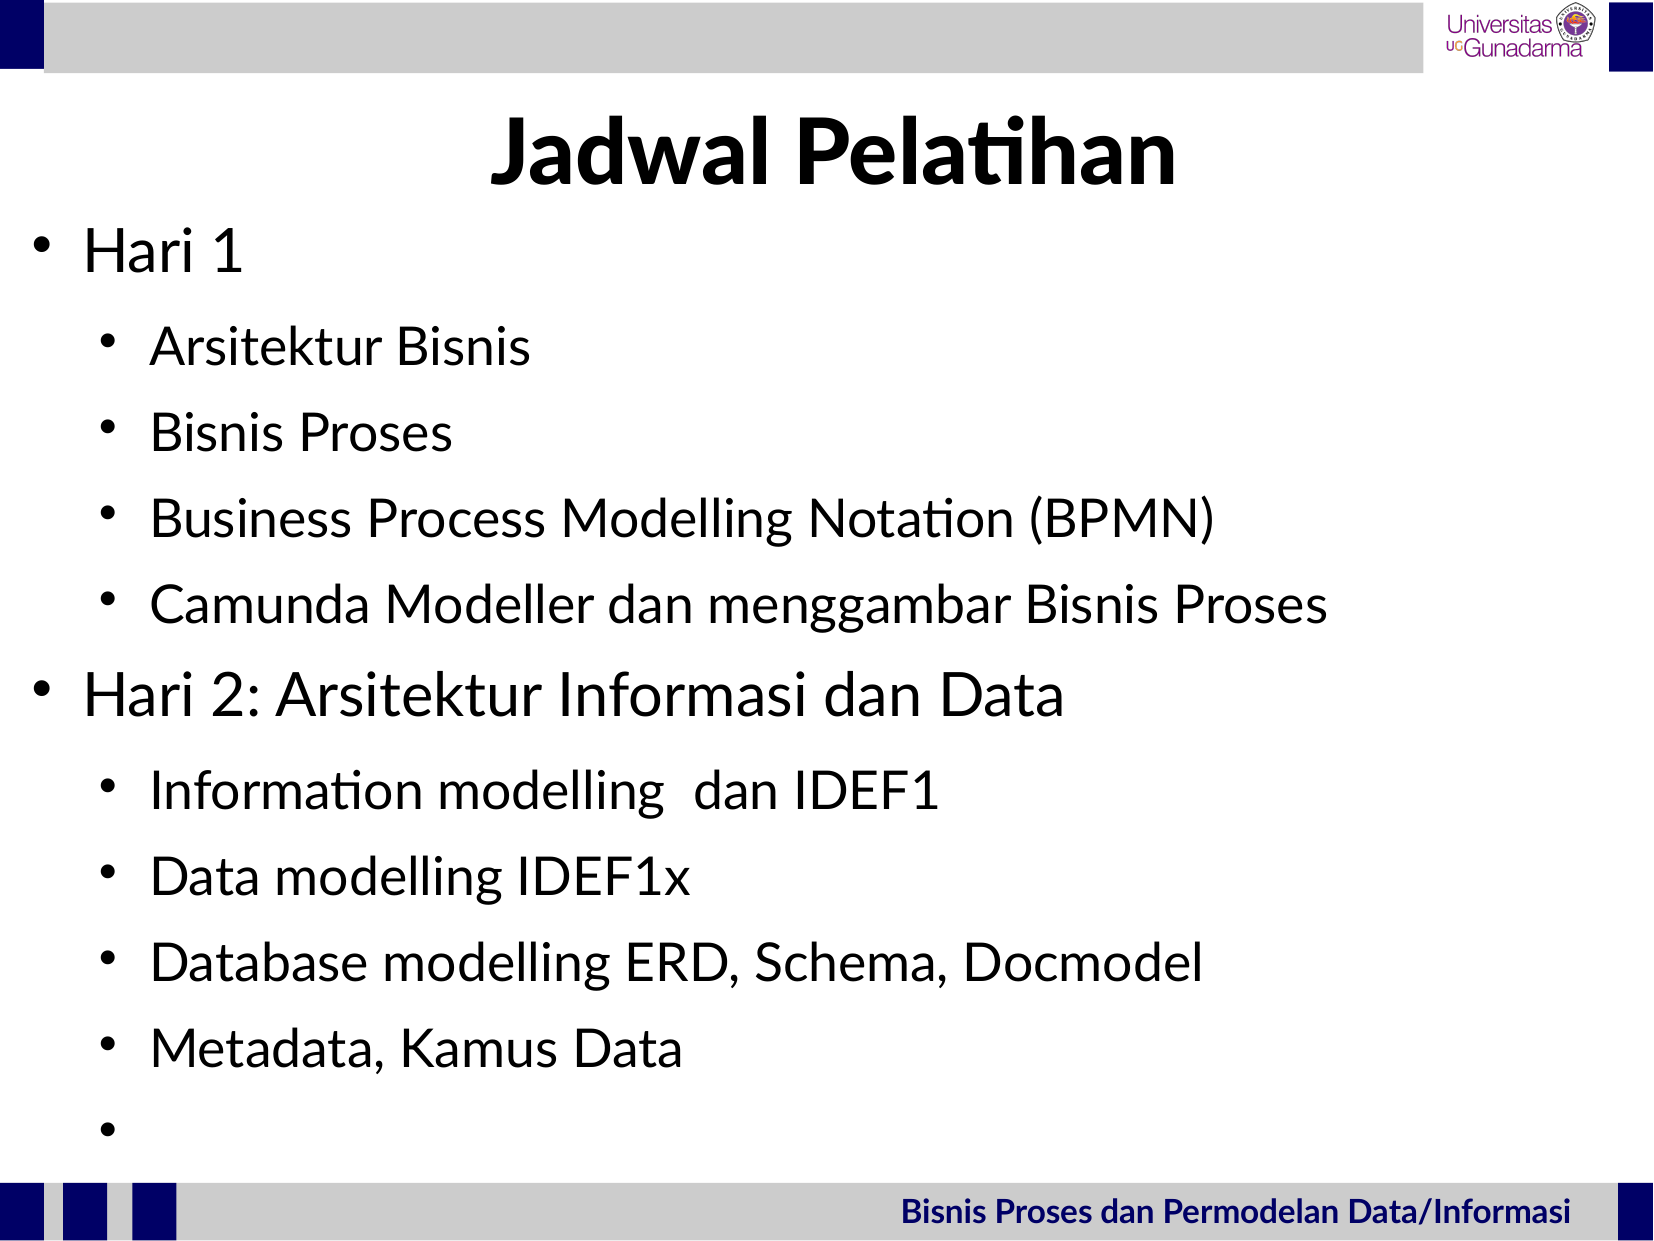

Jadwal Pelatihan
Hari 1
Arsitektur Bisnis
Bisnis Proses
Business Process Modelling Notation (BPMN)
Camunda Modeller dan menggambar Bisnis Proses
Hari 2: Arsitektur Informasi dan Data
Information modelling  dan IDEF1
Data modelling IDEF1x
Database modelling ERD, Schema, Docmodel
Metadata, Kamus Data